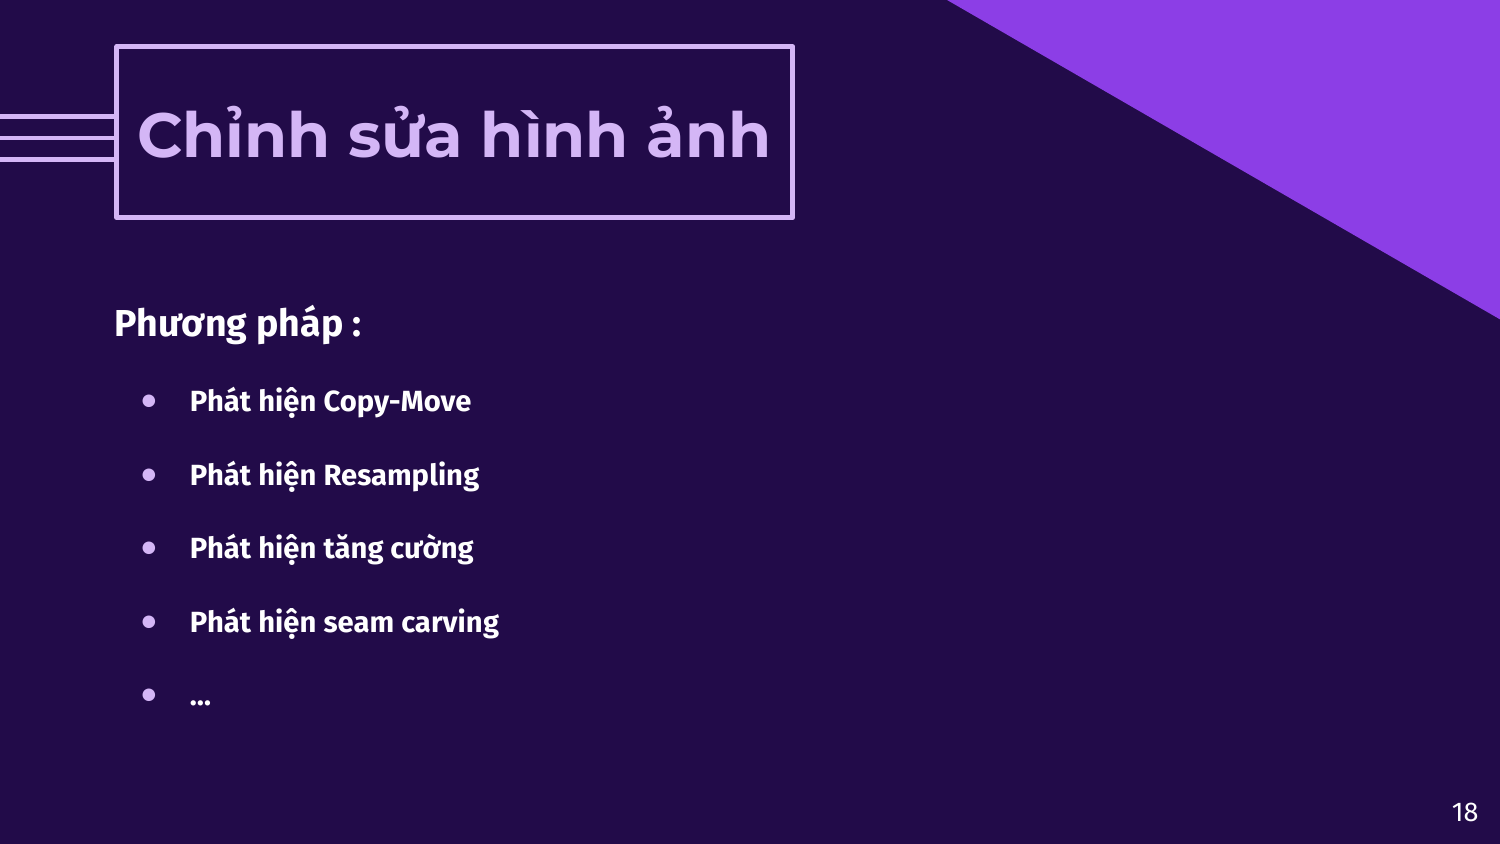

# Chỉnh sửa hình ảnh
Phương pháp :
Phát hiện Copy-Move
Phát hiện Resampling
Phát hiện tăng cường
Phát hiện seam carving
…

18